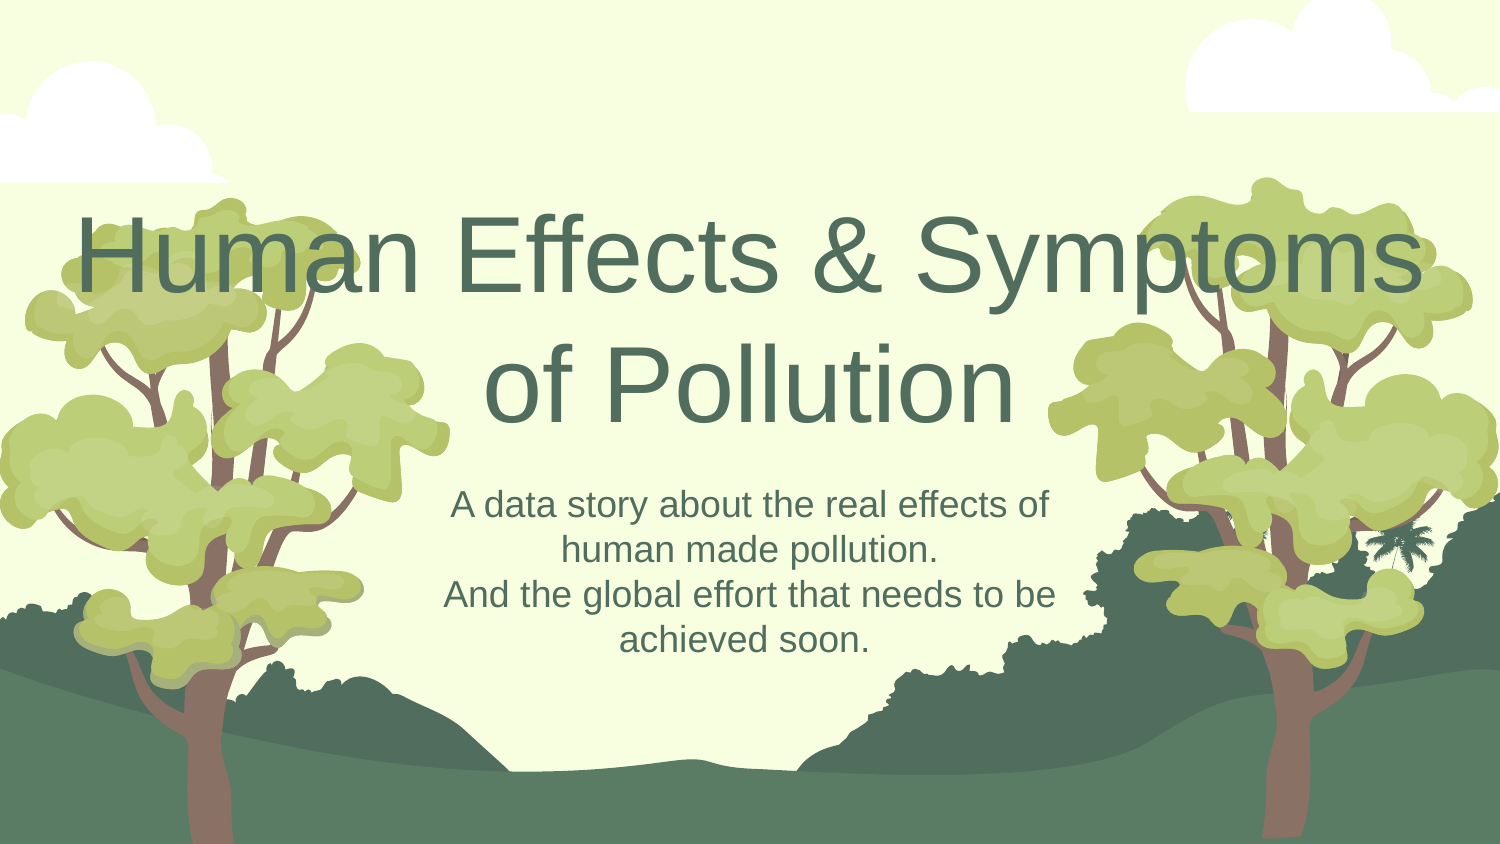

# Human Effects & Symptoms of Pollution

A data story about the real effects of human made pollution.
And the global effort that needs to be achieved soon.